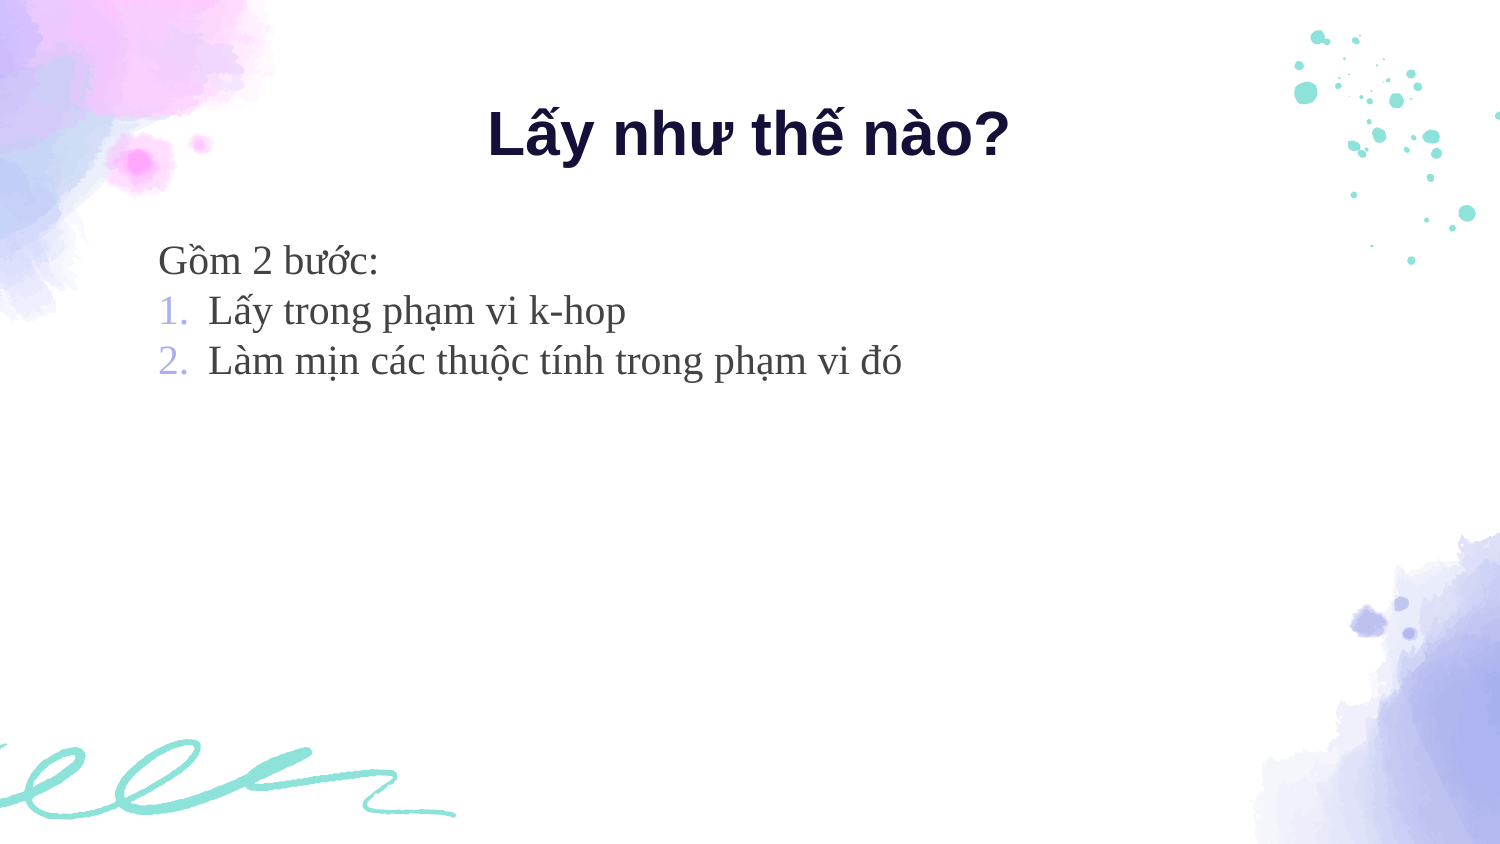

# Lấy như thế nào?
Gồm 2 bước:
Lấy trong phạm vi k-hop
Làm mịn các thuộc tính trong phạm vi đó